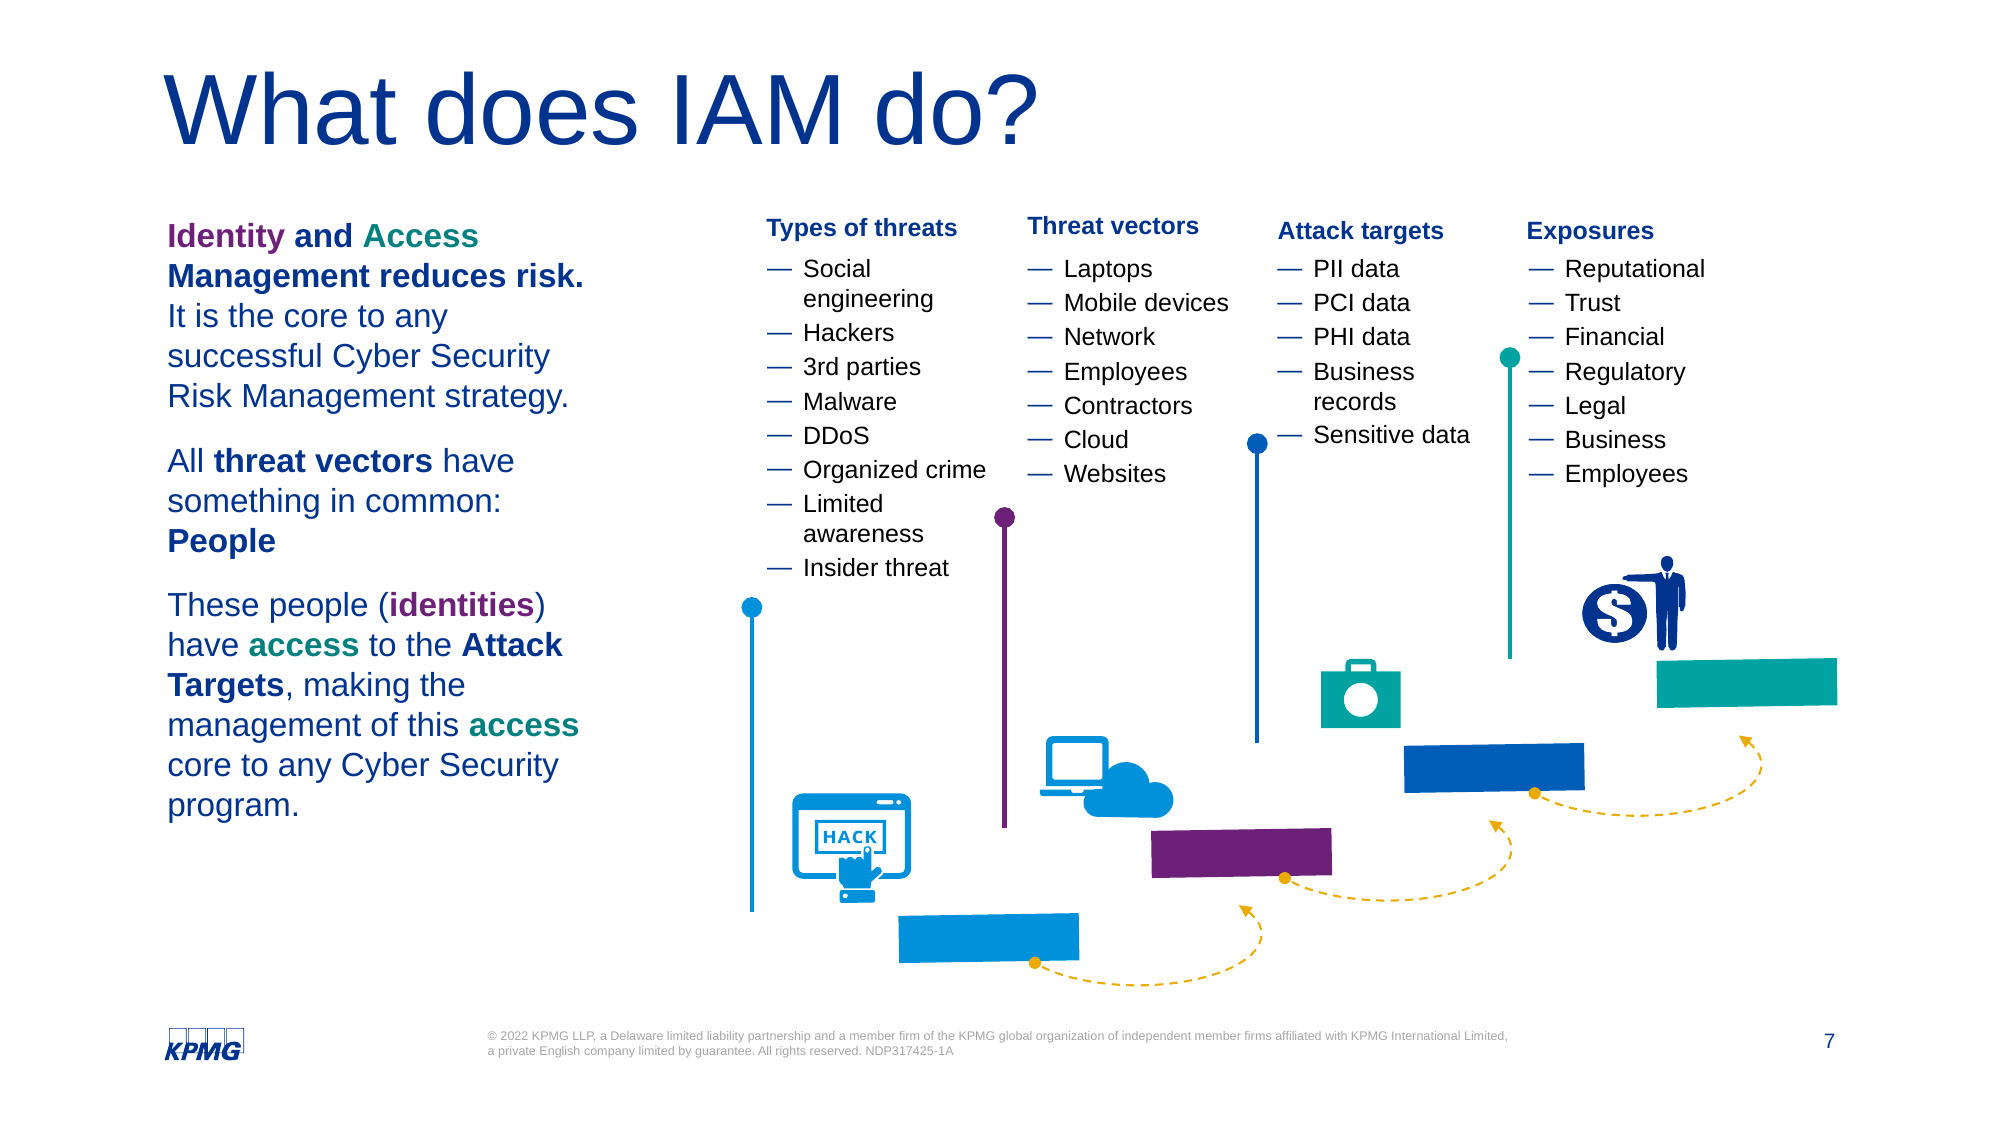

# What does IAM do?
Threat vectors
Types of threats
Attack targets
Identity and Access Management reduces risk. It is the core to any successful Cyber Security Risk Management strategy.
All threat vectors have something in common: People
These people (identities) have access to the Attack Targets, making the management of this access core to any Cyber Security program.
Exposures
Social engineering
Hackers
3rd parties
Malware
DDoS
Organized crime
Limited awareness
Insider threat
Laptops
Mobile devices
Network
Employees
Contractors
Cloud
Websites
PII data
PCI data
PHI data
Business records
Sensitive data
Reputational
Trust
Financial
Regulatory
Legal
Business
Employees